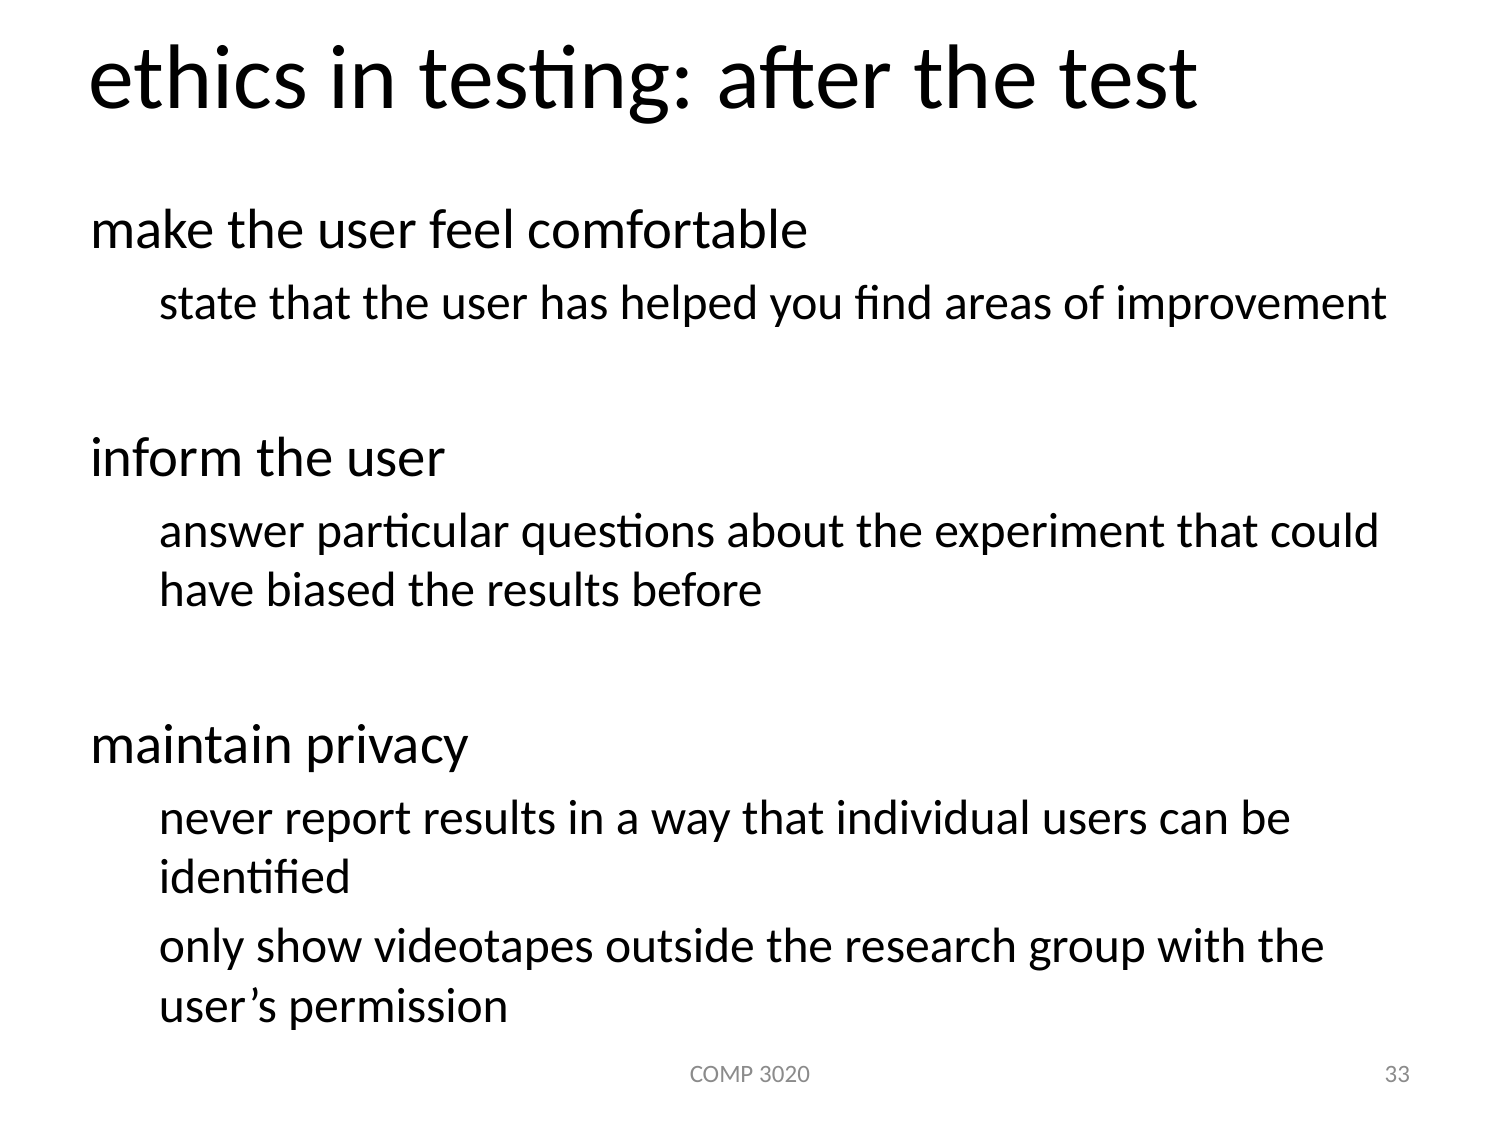

# ethics in testing: after the test
make the user feel comfortable
state that the user has helped you find areas of improvement

inform the user
answer particular questions about the experiment that could have biased the results before

maintain privacy
never report results in a way that individual users can be identified
only show videotapes outside the research group with the user’s permission
COMP 3020
33